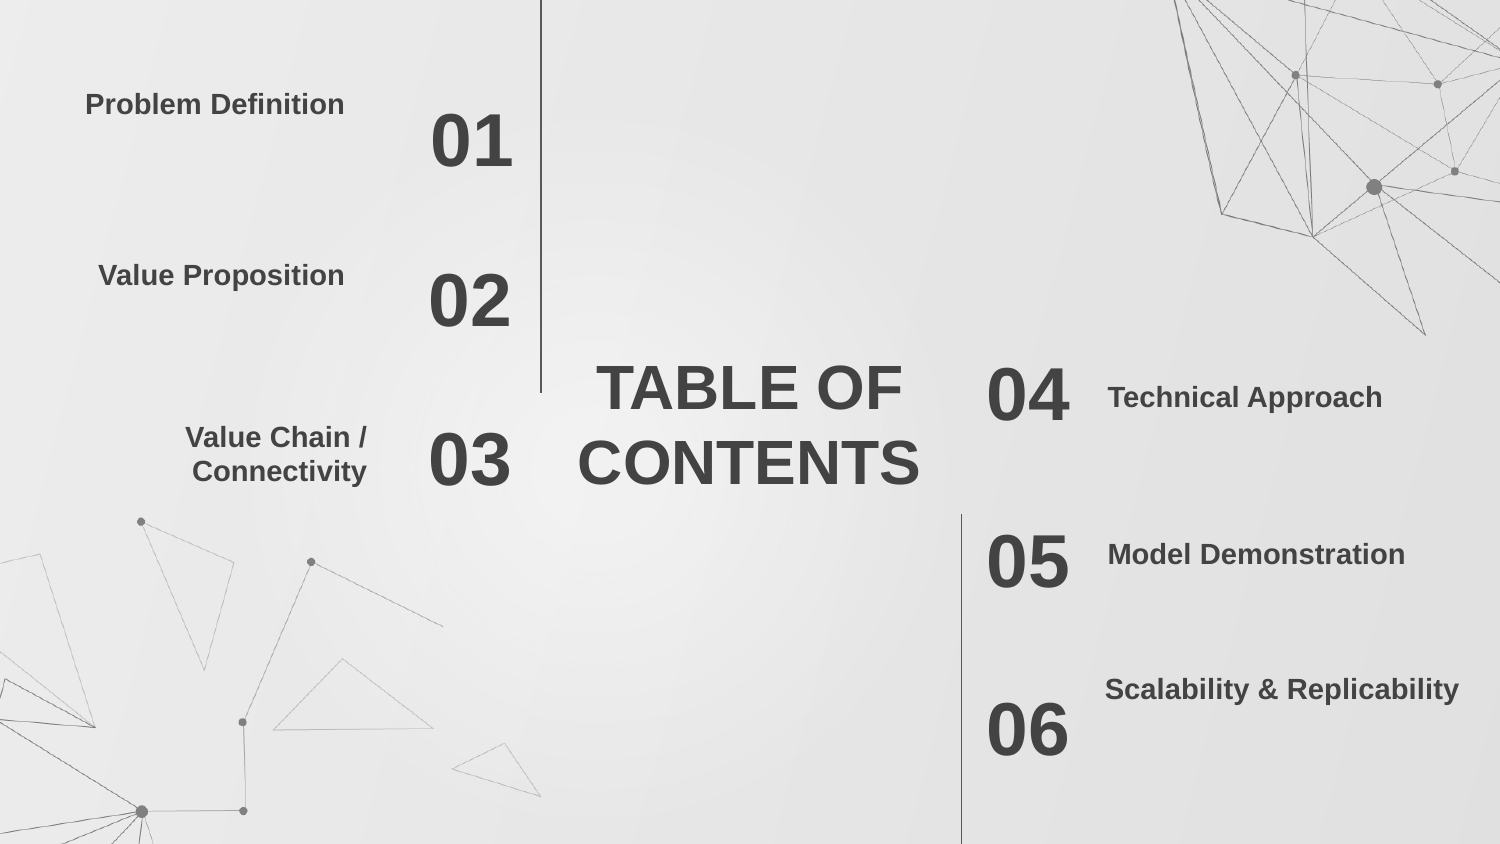

Problem Definition
01
Value Proposition
02
Technical Approach

04
# TABLE OF CONTENTS
Value Chain / Connectivity
03
05
Model Demonstration

Scalability & Replicability
06